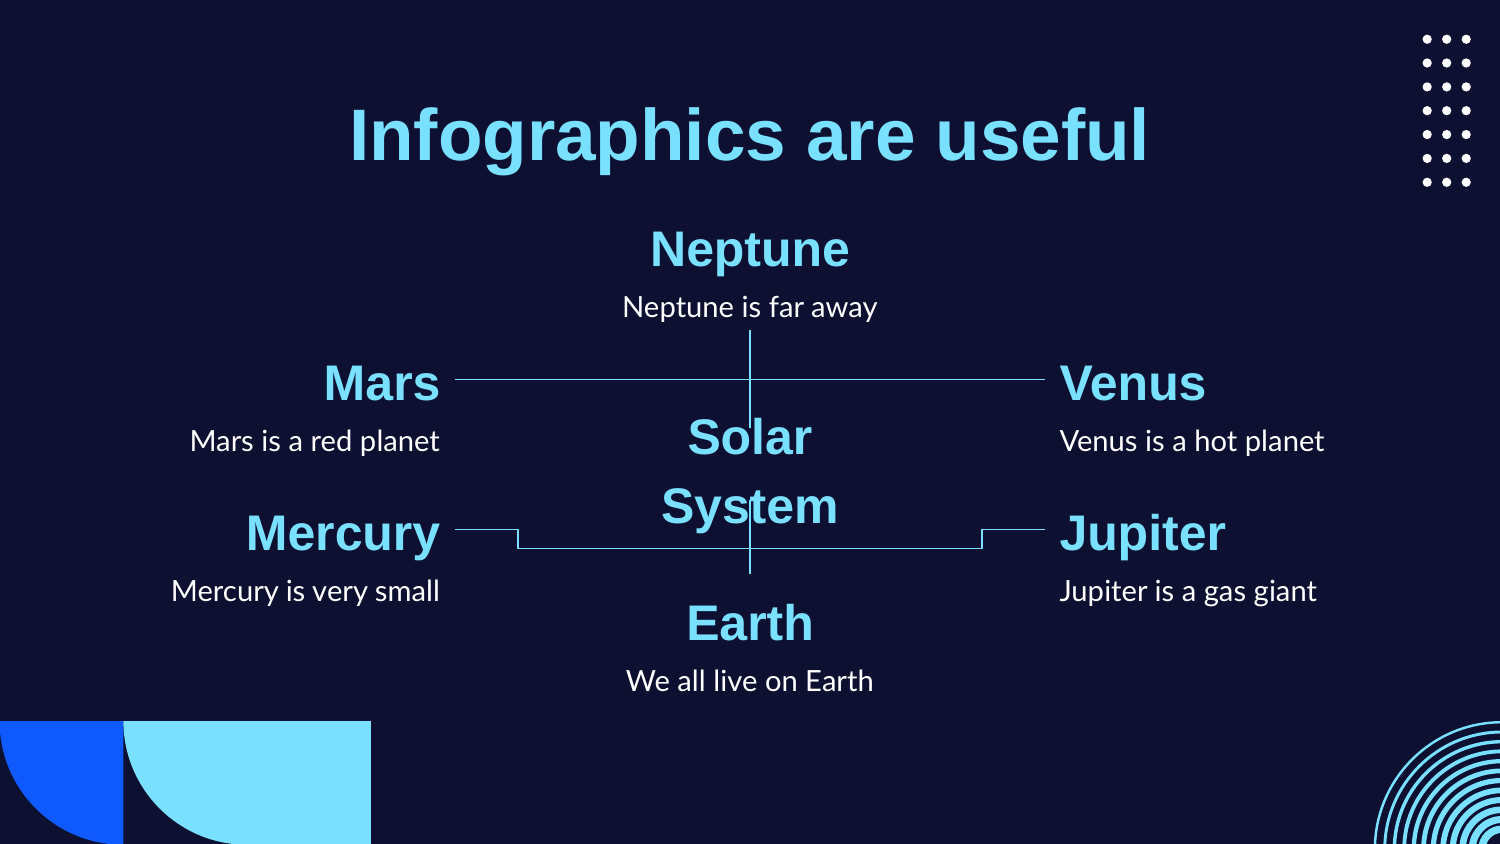

# Infographics are useful
Neptune
Neptune is far away
Mars
Venus
Mars is a red planet
Venus is a hot planet
Solar System
Mercury
Jupiter
Mercury is very small
Jupiter is a gas giant
Earth
We all live on Earth